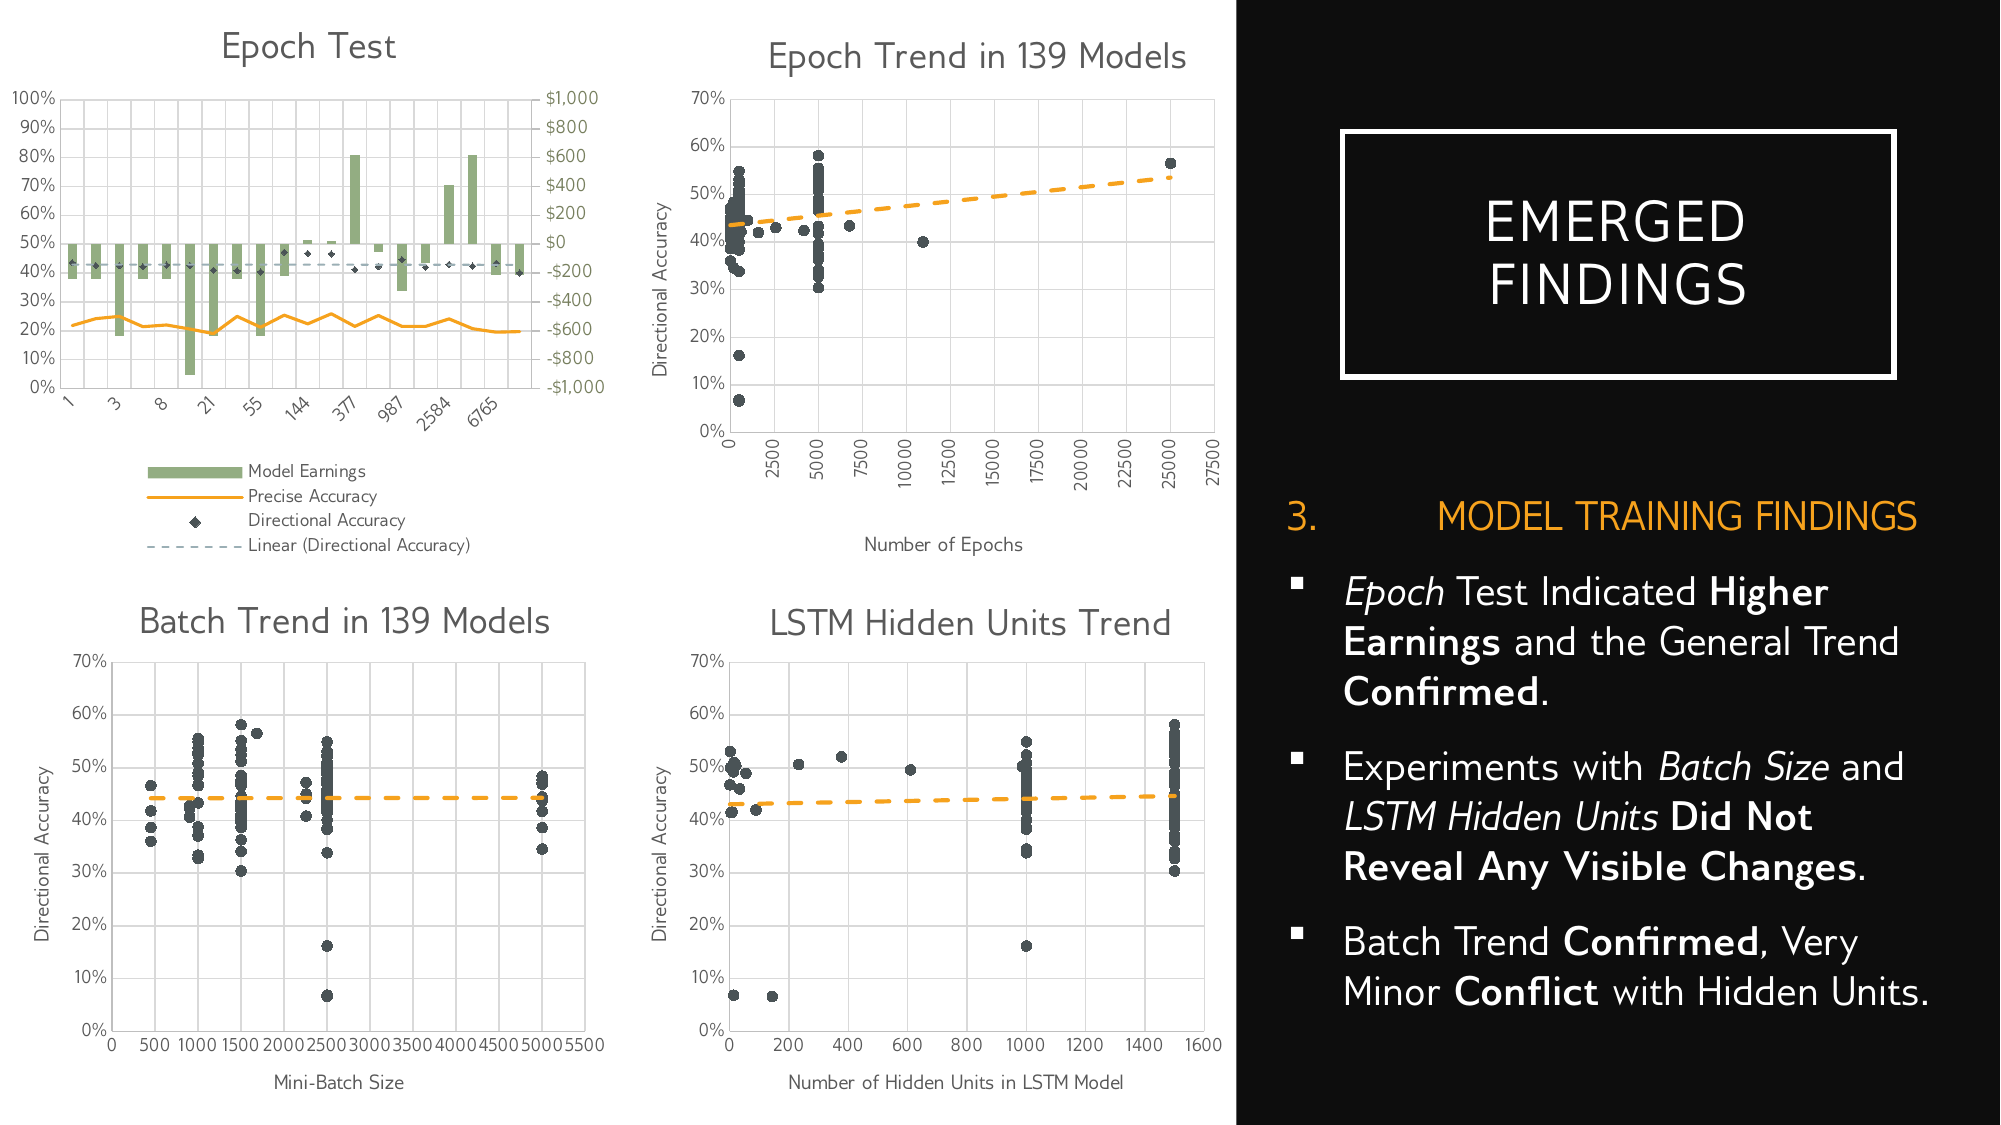

### Chart: Epoch Test

| Category | Model Earnings | Precise Accuracy | Directional Accuracy |
|---|---|---|---|
| 1 | -241.1 | 0.218 | 0.436 |
| 2 | -241.1 | 0.242 | 0.426 |
| 3 | -637.3 | 0.25 | 0.426 |
| 5 | -241.1 | 0.214 | 0.422 |
| 8 | -241.1 | 0.22 | 0.428 |
| 13 | -904.3 | 0.206 | 0.426 |
| 21 | -637.3 | 0.19 | 0.41 |
| 34 | -241.1 | 0.25 | 0.408 |
| 55 | -637.3 | 0.212 | 0.404 |
| 89 | -223.6 | 0.254 | 0.472 |
| 144 | 26.3 | 0.224 | 0.468 |
| 233 | 21.1 | 0.259 | 0.4661 |
| 377 | 620.2 | 0.2151 | 0.4124 |
| 610 | -54.3 | 0.253 | 0.4223 |
| 987 | -325.7 | 0.2151 | 0.4462 |
| 1597 | -126.9 | 0.2151 | 0.4203 |
| 2584 | 408.1 | 0.241 | 0.4303 |
| 4181 | 620.0 | 0.2072 | 0.4243 |
| 6765 | -214.9 | 0.1951 | 0.4343 |
| 10946 | -212.9 | 0.1972 | 0.4004 |

### Chart: Epoch Trend in 139 Models

| Category |  |
|---|---|
# Emerged Findings
3.	MODEL TRAINING FINDINGS
Epoch Test Indicated Higher Earnings and the General Trend Confirmed.
Experiments with Batch Size and LSTM Hidden Units Did Not Reveal Any Visible Changes.
Batch Trend Confirmed, Very Minor Conflict with Hidden Units.

### Chart: Batch Trend in 139 Models

| Category |  |
|---|---|

### Chart: LSTM Hidden Units Trend

| Category |  |
|---|---|